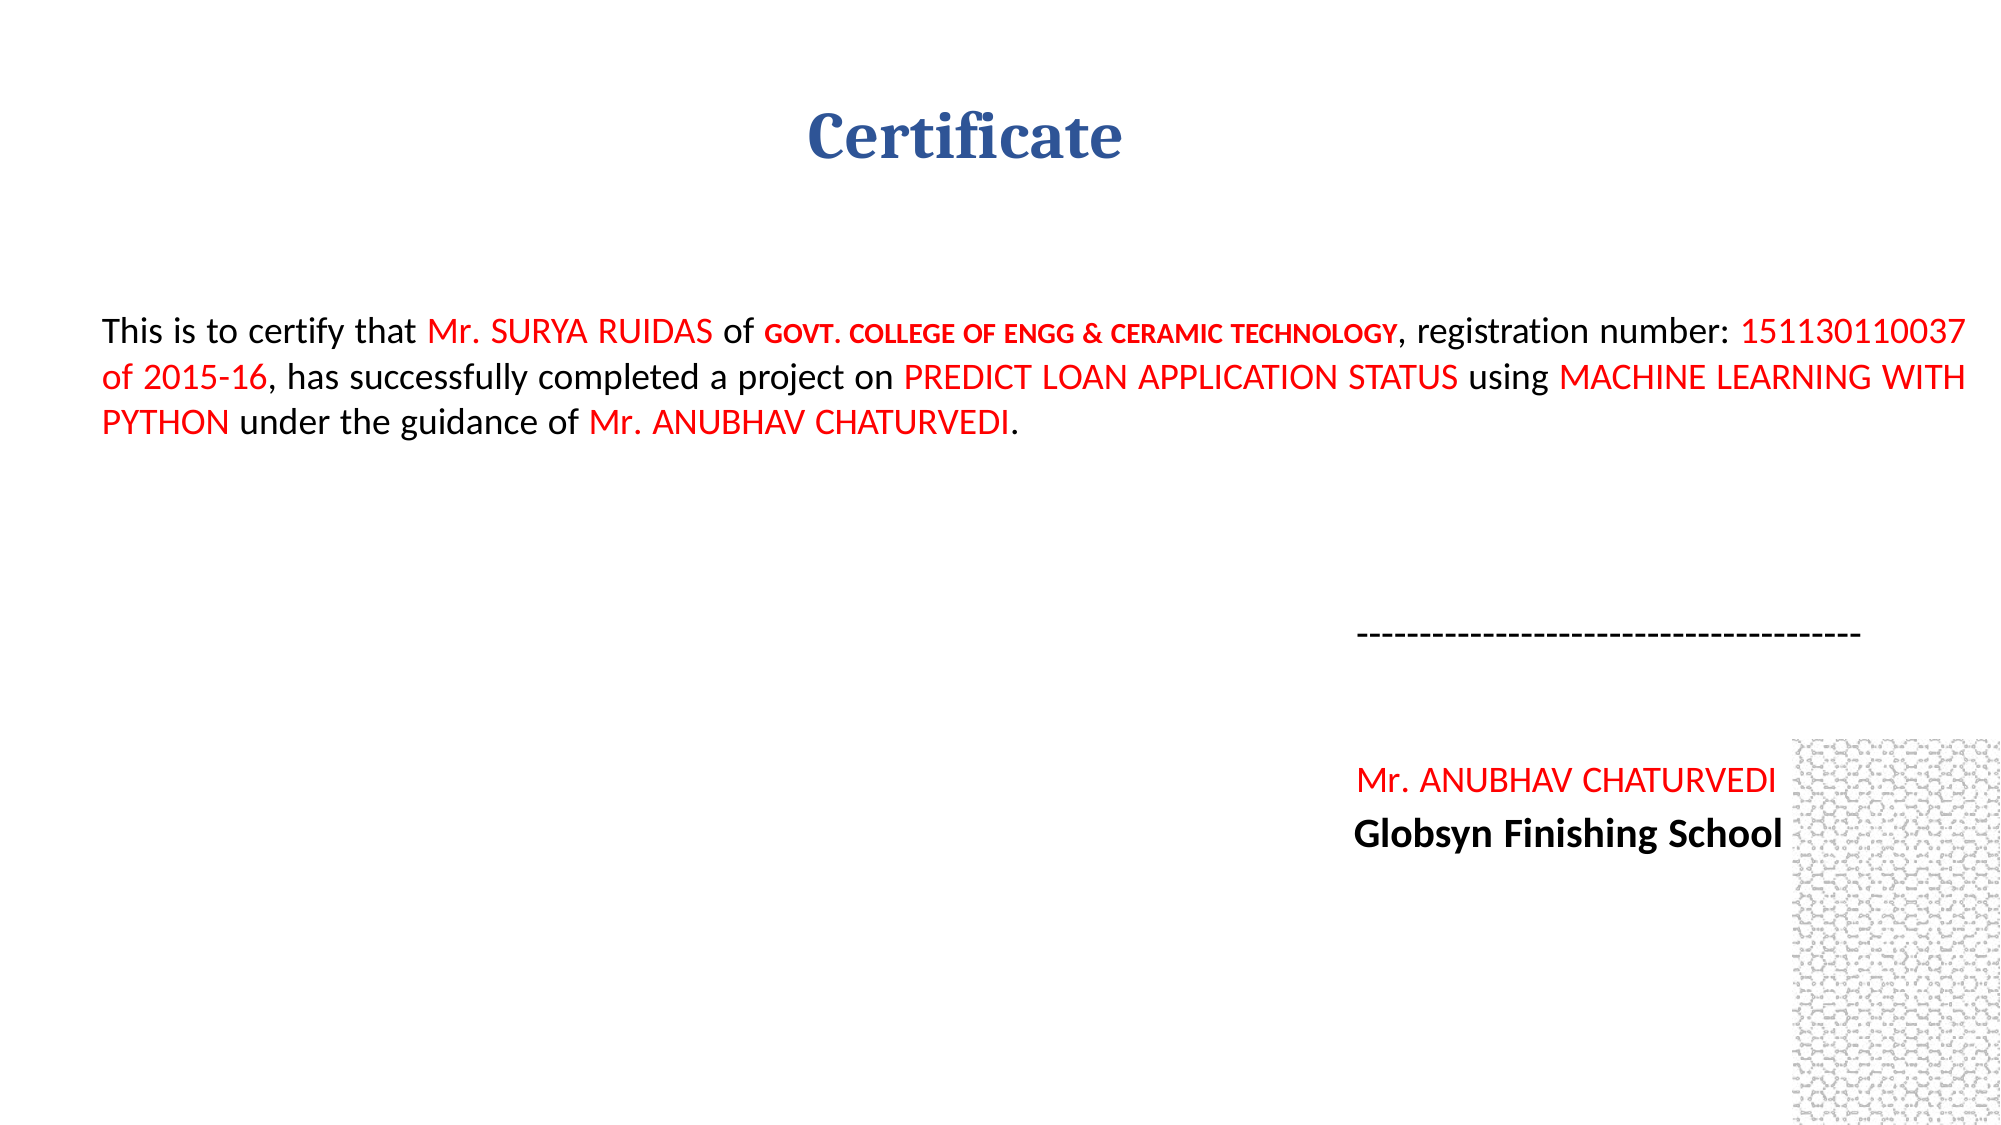

# Certificate
This is to certify that Mr. SURYA RUIDAS of GOVT. COLLEGE OF ENGG & CERAMIC TECHNOLOGY, registration number: 151130110037 of 2015-16, has successfully completed a project on PREDICT LOAN APPLICATION STATUS using MACHINE LEARNING WITH PYTHON under the guidance of Mr. ANUBHAV CHATURVEDI.
----------------------------------------

Mr. ANUBHAV CHATURVEDI
Globsyn Finishing School